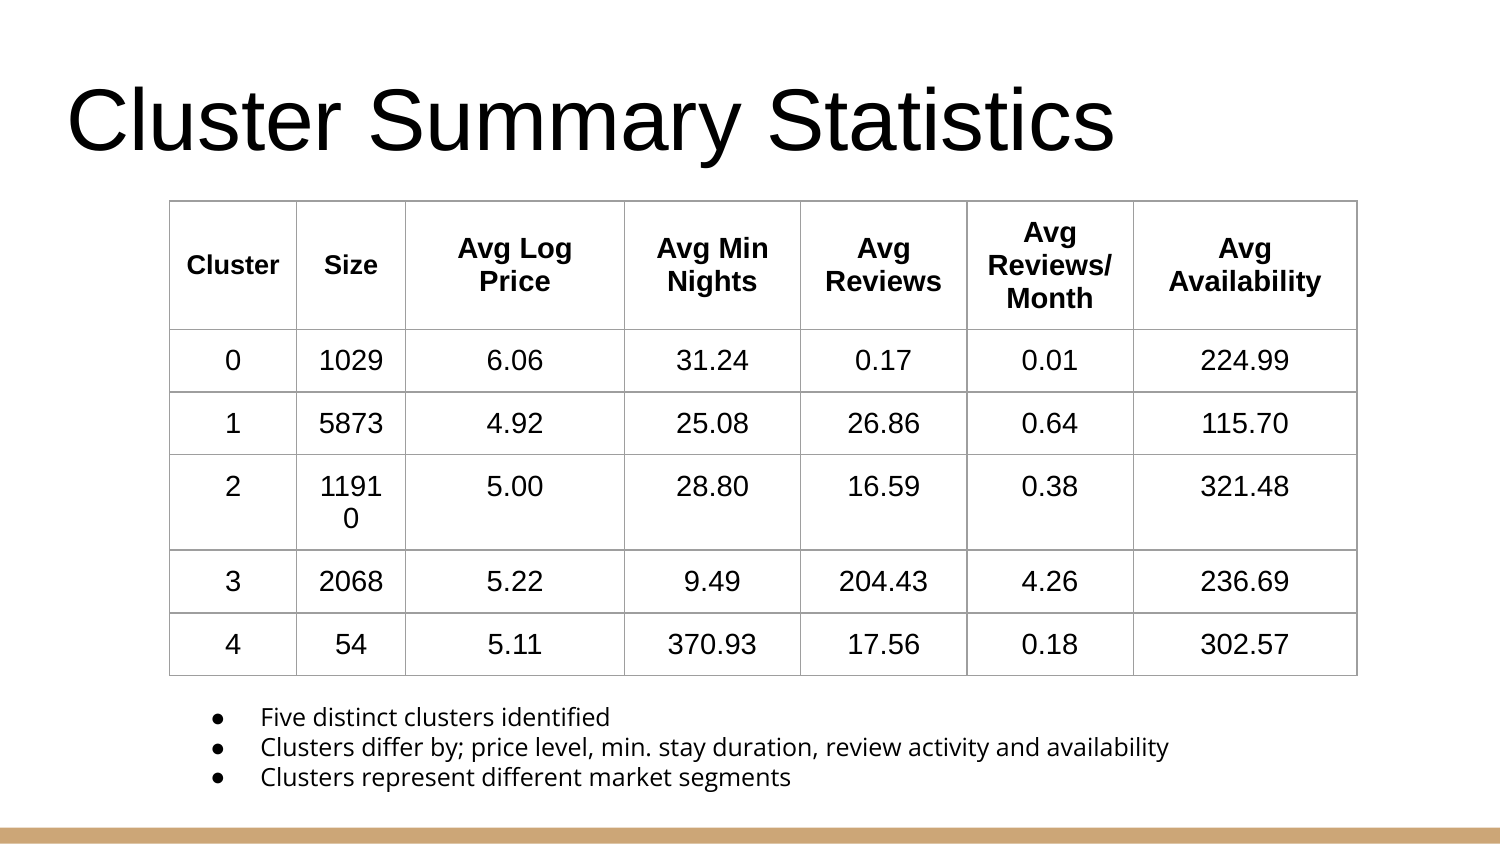

# Cluster Summary Statistics

| Cluster | Size | Avg Log Price | Avg Min Nights | Avg Reviews | Avg Reviews/Month | Avg Availability |
| --- | --- | --- | --- | --- | --- | --- |
| 0 | 1029 | 6.06 | 31.24 | 0.17 | 0.01 | 224.99 |
| 1 | 5873 | 4.92 | 25.08 | 26.86 | 0.64 | 115.70 |
| 2 | 11910 | 5.00 | 28.80 | 16.59 | 0.38 | 321.48 |
| 3 | 2068 | 5.22 | 9.49 | 204.43 | 4.26 | 236.69 |
| 4 | 54 | 5.11 | 370.93 | 17.56 | 0.18 | 302.57 |
Five distinct clusters identified
Clusters differ by; price level, min. stay duration, review activity and availability
Clusters represent different market segments